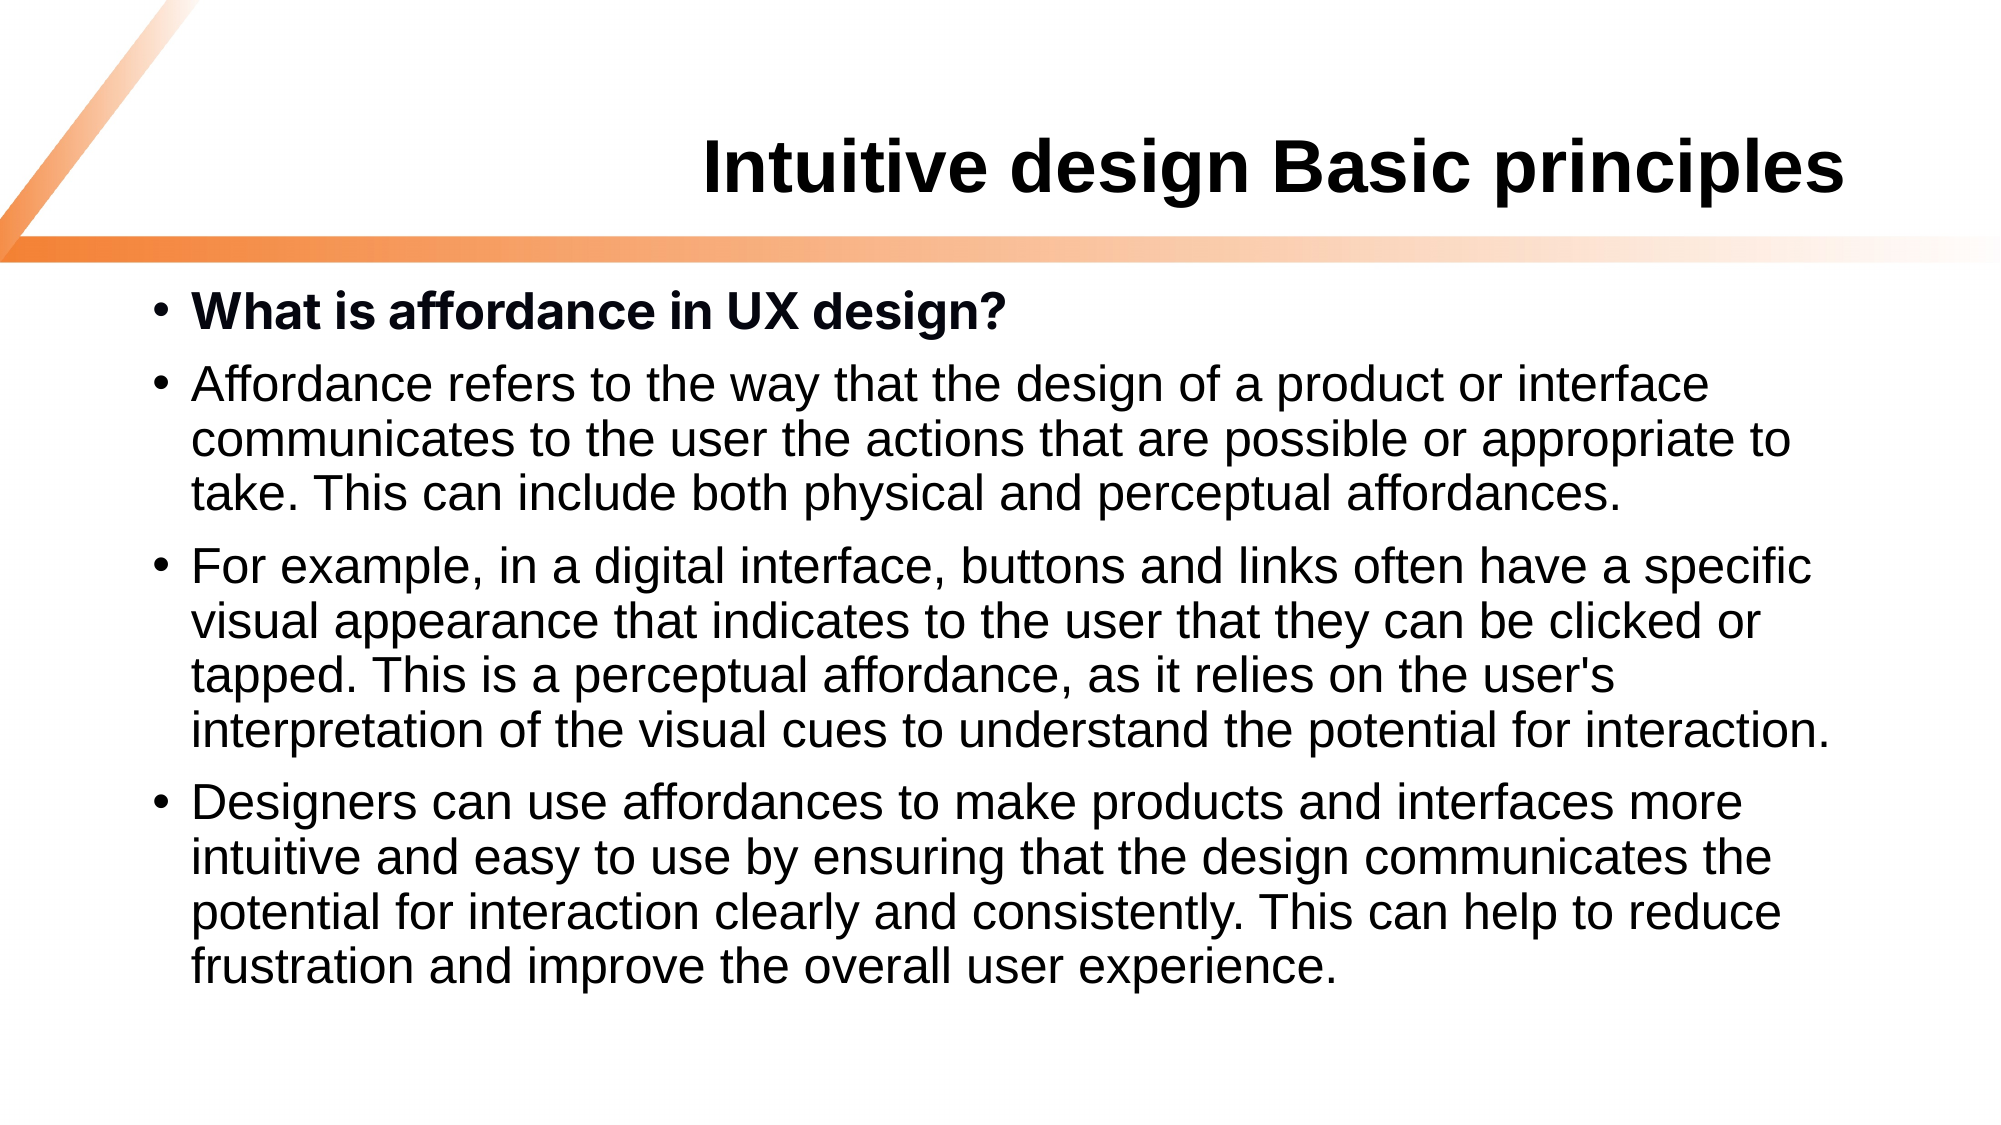

# Intuitive design Basic principles
What is affordance in UX design?
Affordance refers to the way that the design of a product or interface communicates to the user the actions that are possible or appropriate to take. This can include both physical and perceptual affordances.
For example, in a digital interface, buttons and links often have a specific visual appearance that indicates to the user that they can be clicked or tapped. This is a perceptual affordance, as it relies on the user's interpretation of the visual cues to understand the potential for interaction.
Designers can use affordances to make products and interfaces more intuitive and easy to use by ensuring that the design communicates the potential for interaction clearly and consistently. This can help to reduce frustration and improve the overall user experience.